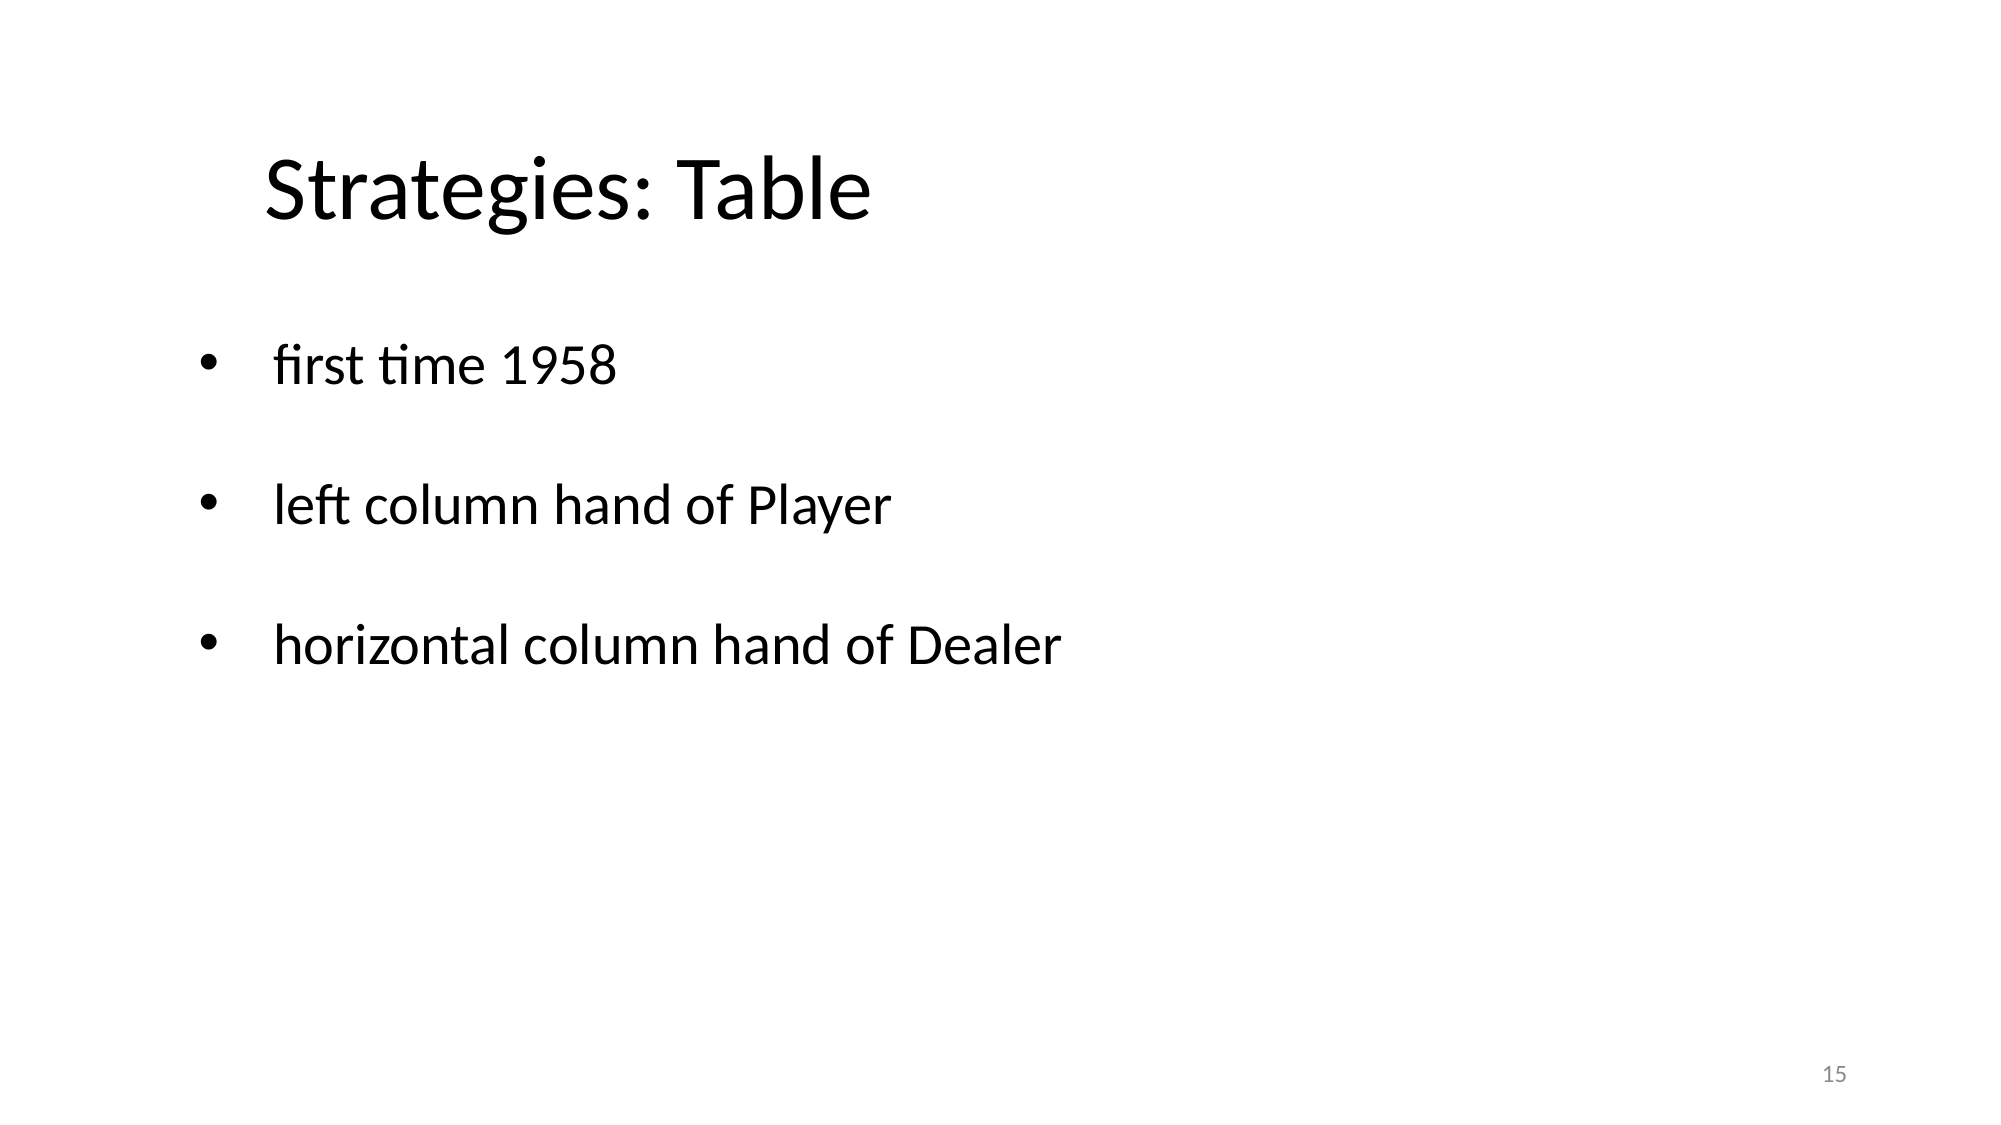

# Strategies: Table
first time 1958

left column hand of Player

horizontal column hand of Dealer

15